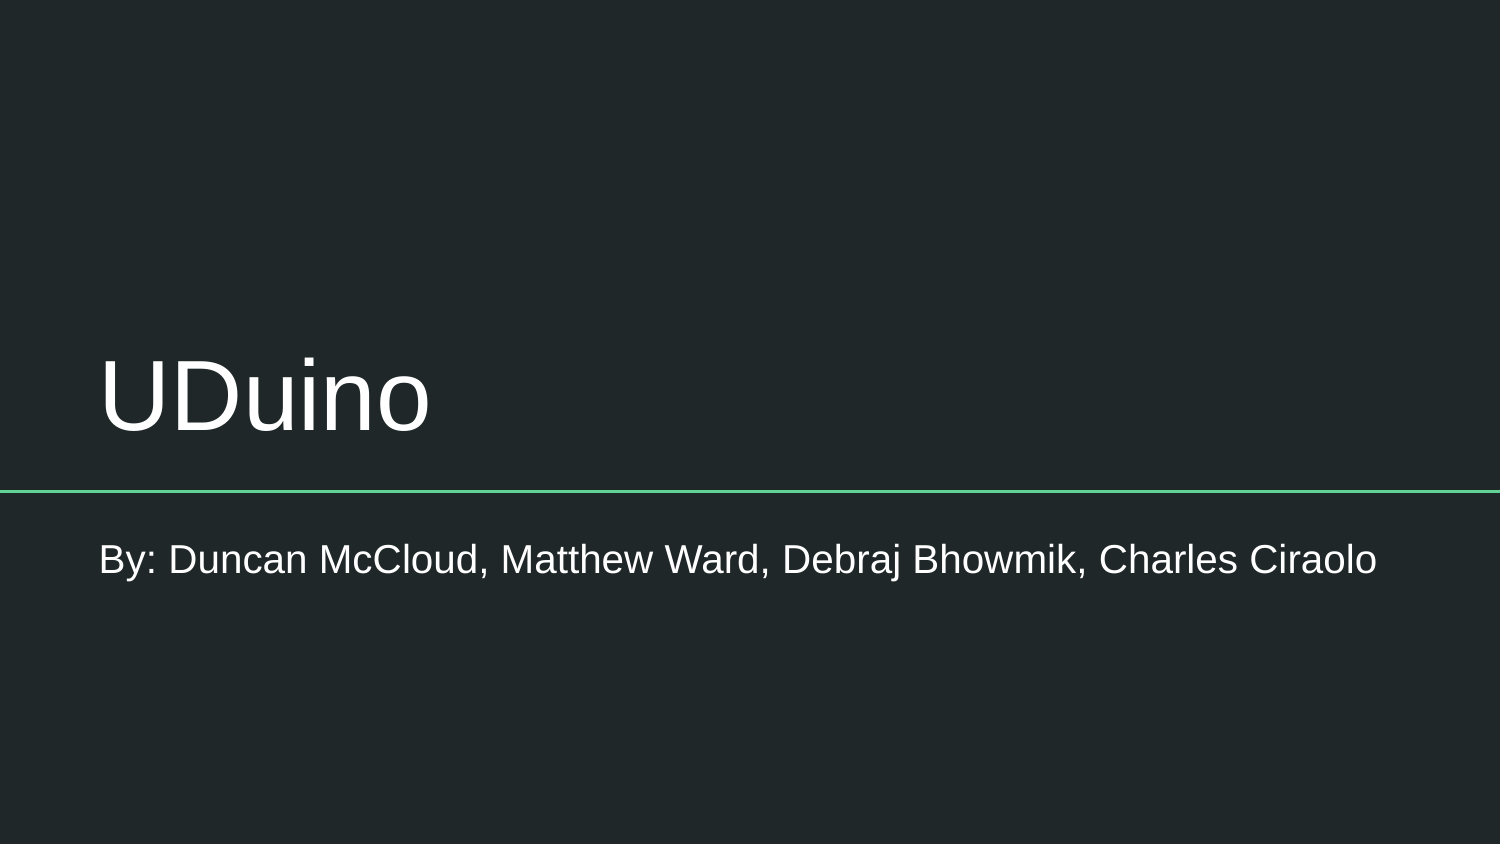

# UDuino
By: Duncan McCloud, Matthew Ward, Debraj Bhowmik, Charles Ciraolo